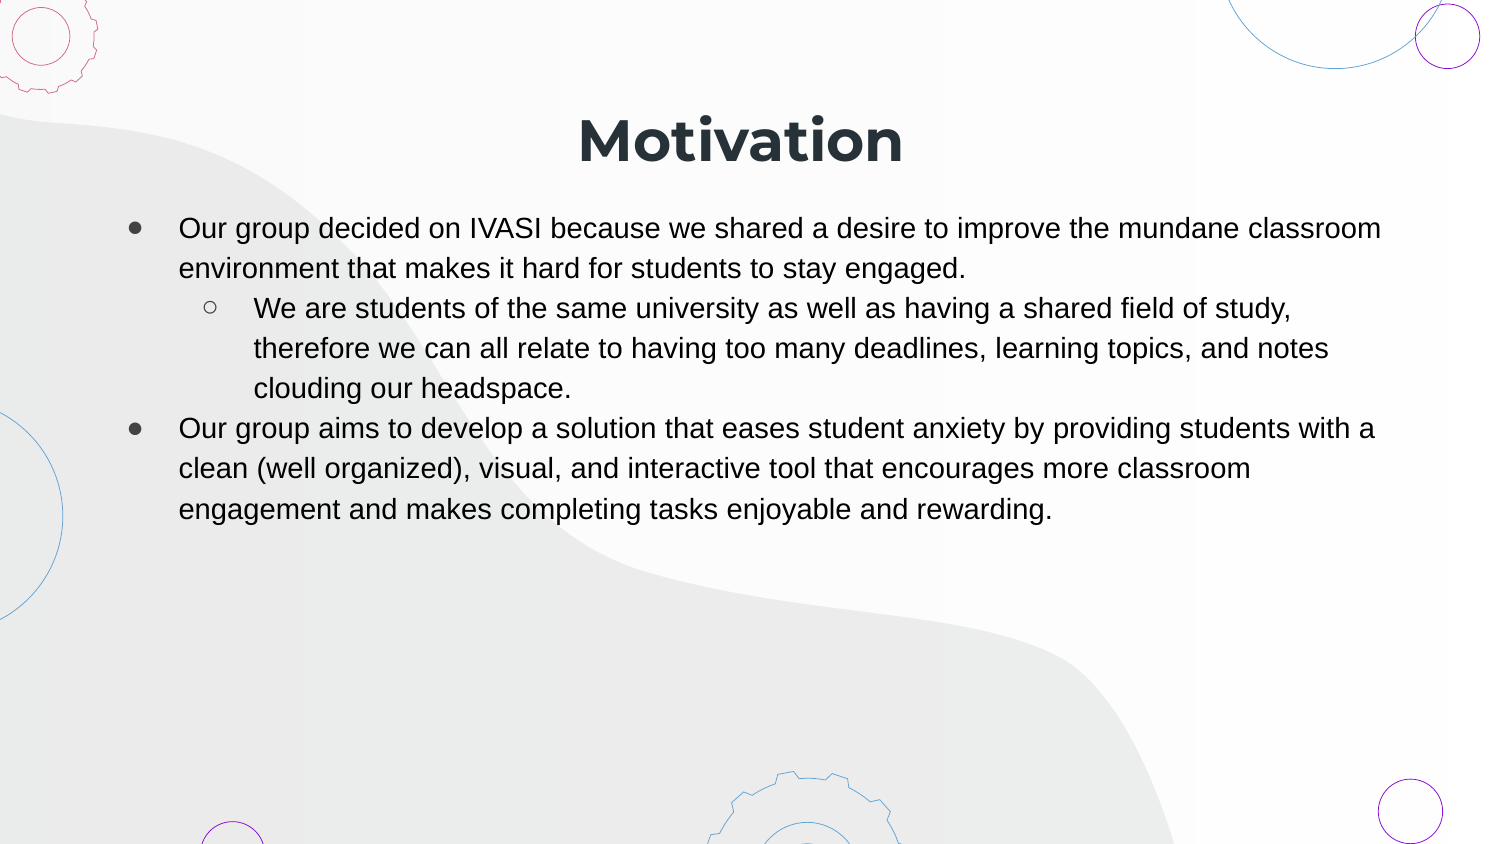

# Motivation
Our group decided on IVASI because we shared a desire to improve the mundane classroom environment that makes it hard for students to stay engaged.
We are students of the same university as well as having a shared field of study, therefore we can all relate to having too many deadlines, learning topics, and notes clouding our headspace.
Our group aims to develop a solution that eases student anxiety by providing students with a clean (well organized), visual, and interactive tool that encourages more classroom engagement and makes completing tasks enjoyable and rewarding.